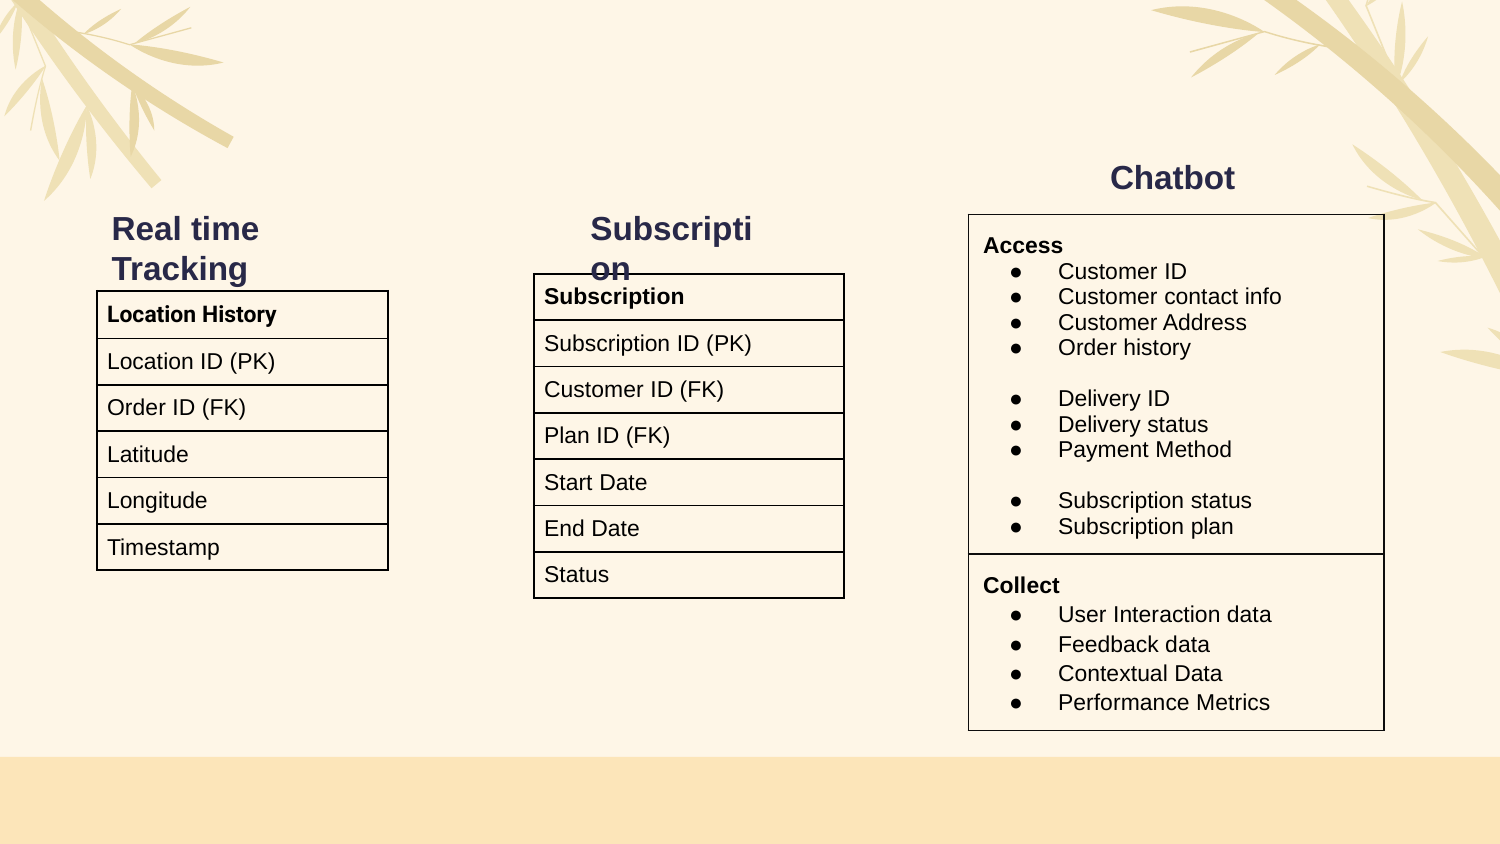

Chatbot
Subscription
Real time Tracking
| Access Customer ID Customer contact info Customer Address Order history Delivery ID Delivery status Payment Method Subscription status Subscription plan |
| --- |
| Collect User Interaction data Feedback data Contextual Data Performance Metrics |
| Subscription |
| --- |
| Subscription ID (PK) |
| Customer ID (FK) |
| Plan ID (FK) |
| Start Date |
| End Date |
| Status |
| Location History |
| --- |
| Location ID (PK) |
| Order ID (FK) |
| Latitude |
| Longitude |
| Timestamp |